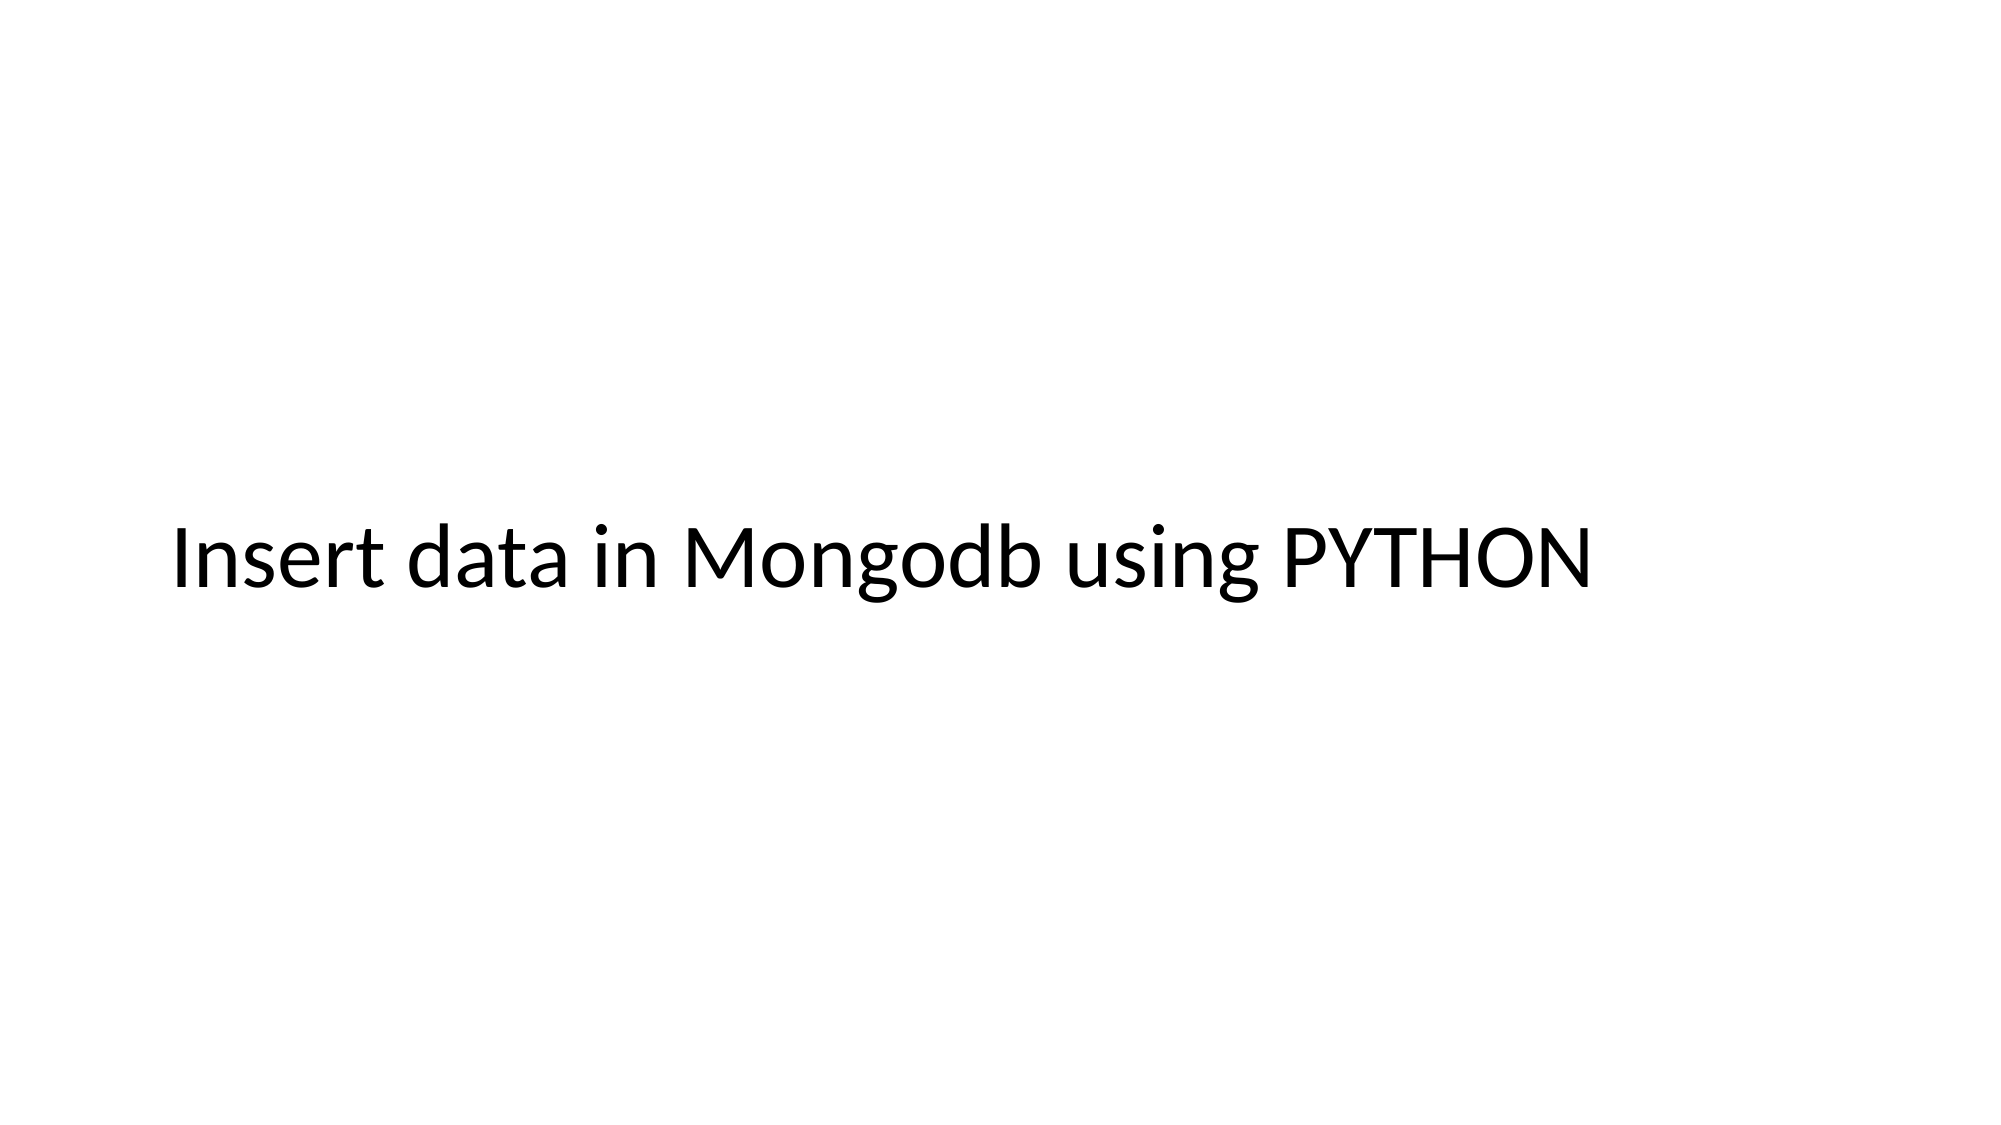

# Insert data in Mongodb using PYTHON